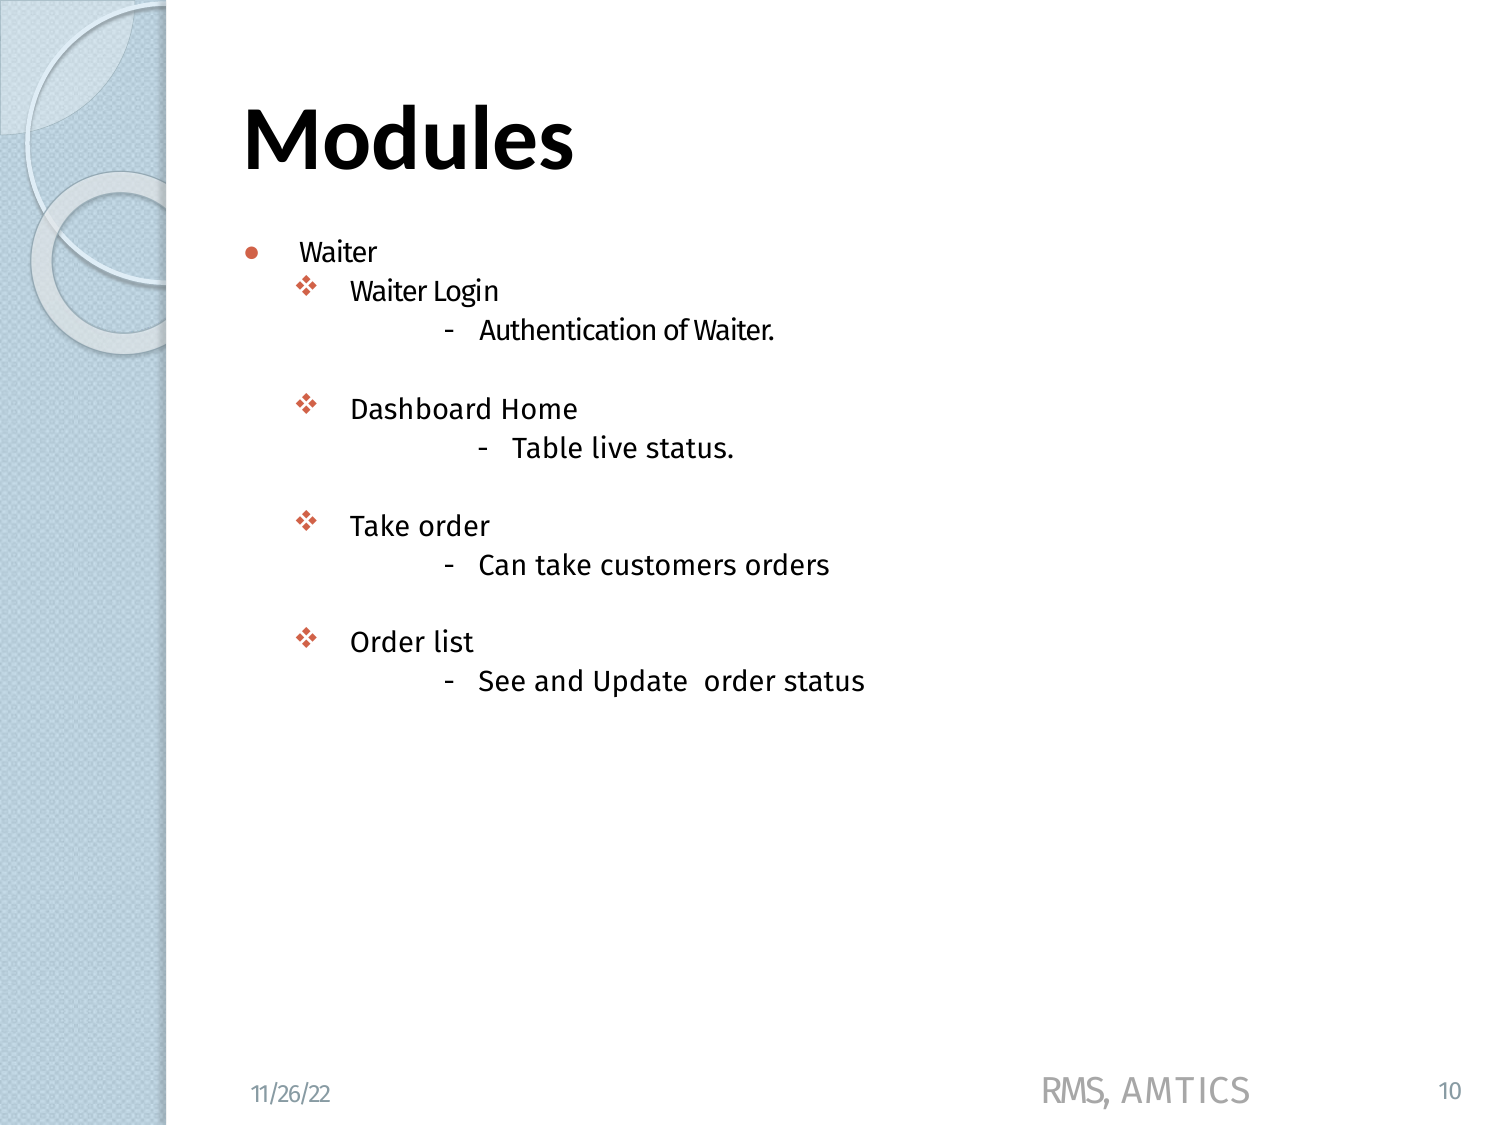

# Modules
Waiter
Waiter Login
		  	-    Authentication of Waiter.

Dashboard Home
	-   Table live status.

Take order
			-   Can take customers orders

Order list
			-   See and Update  order status

RMS, AMTICS
10
11/26/22